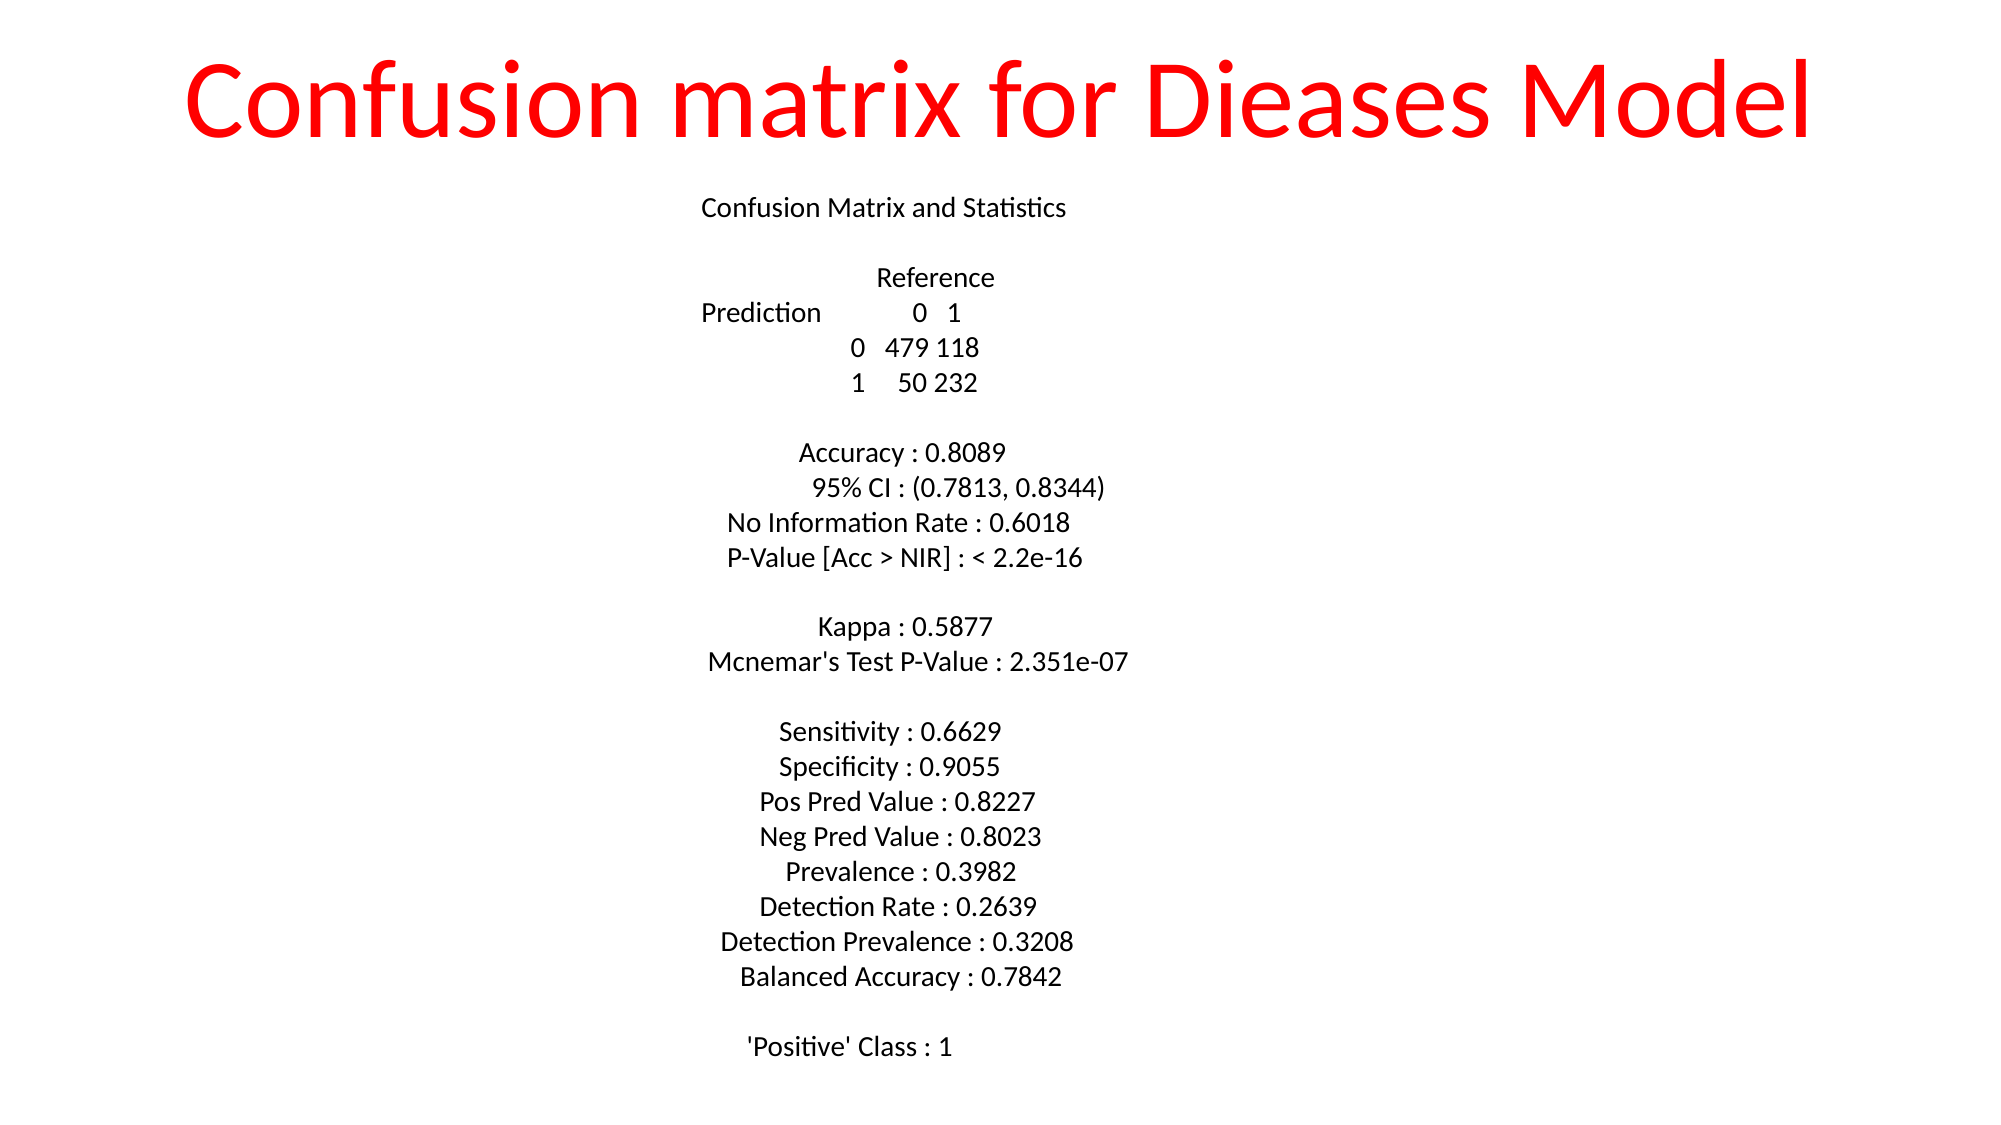

Confusion matrix for Dieases Model
Confusion Matrix and Statistics

                           Reference
Prediction              0   1
                       0   479 118
                       1     50 232

               Accuracy : 0.8089
                 95% CI : (0.7813, 0.8344)
    No Information Rate : 0.6018
    P-Value [Acc > NIR] : < 2.2e-16

                  Kappa : 0.5877
 Mcnemar's Test P-Value : 2.351e-07

            Sensitivity : 0.6629
            Specificity : 0.9055
         Pos Pred Value : 0.8227
         Neg Pred Value : 0.8023
             Prevalence : 0.3982
         Detection Rate : 0.2639
   Detection Prevalence : 0.3208
      Balanced Accuracy : 0.7842

       'Positive' Class : 1